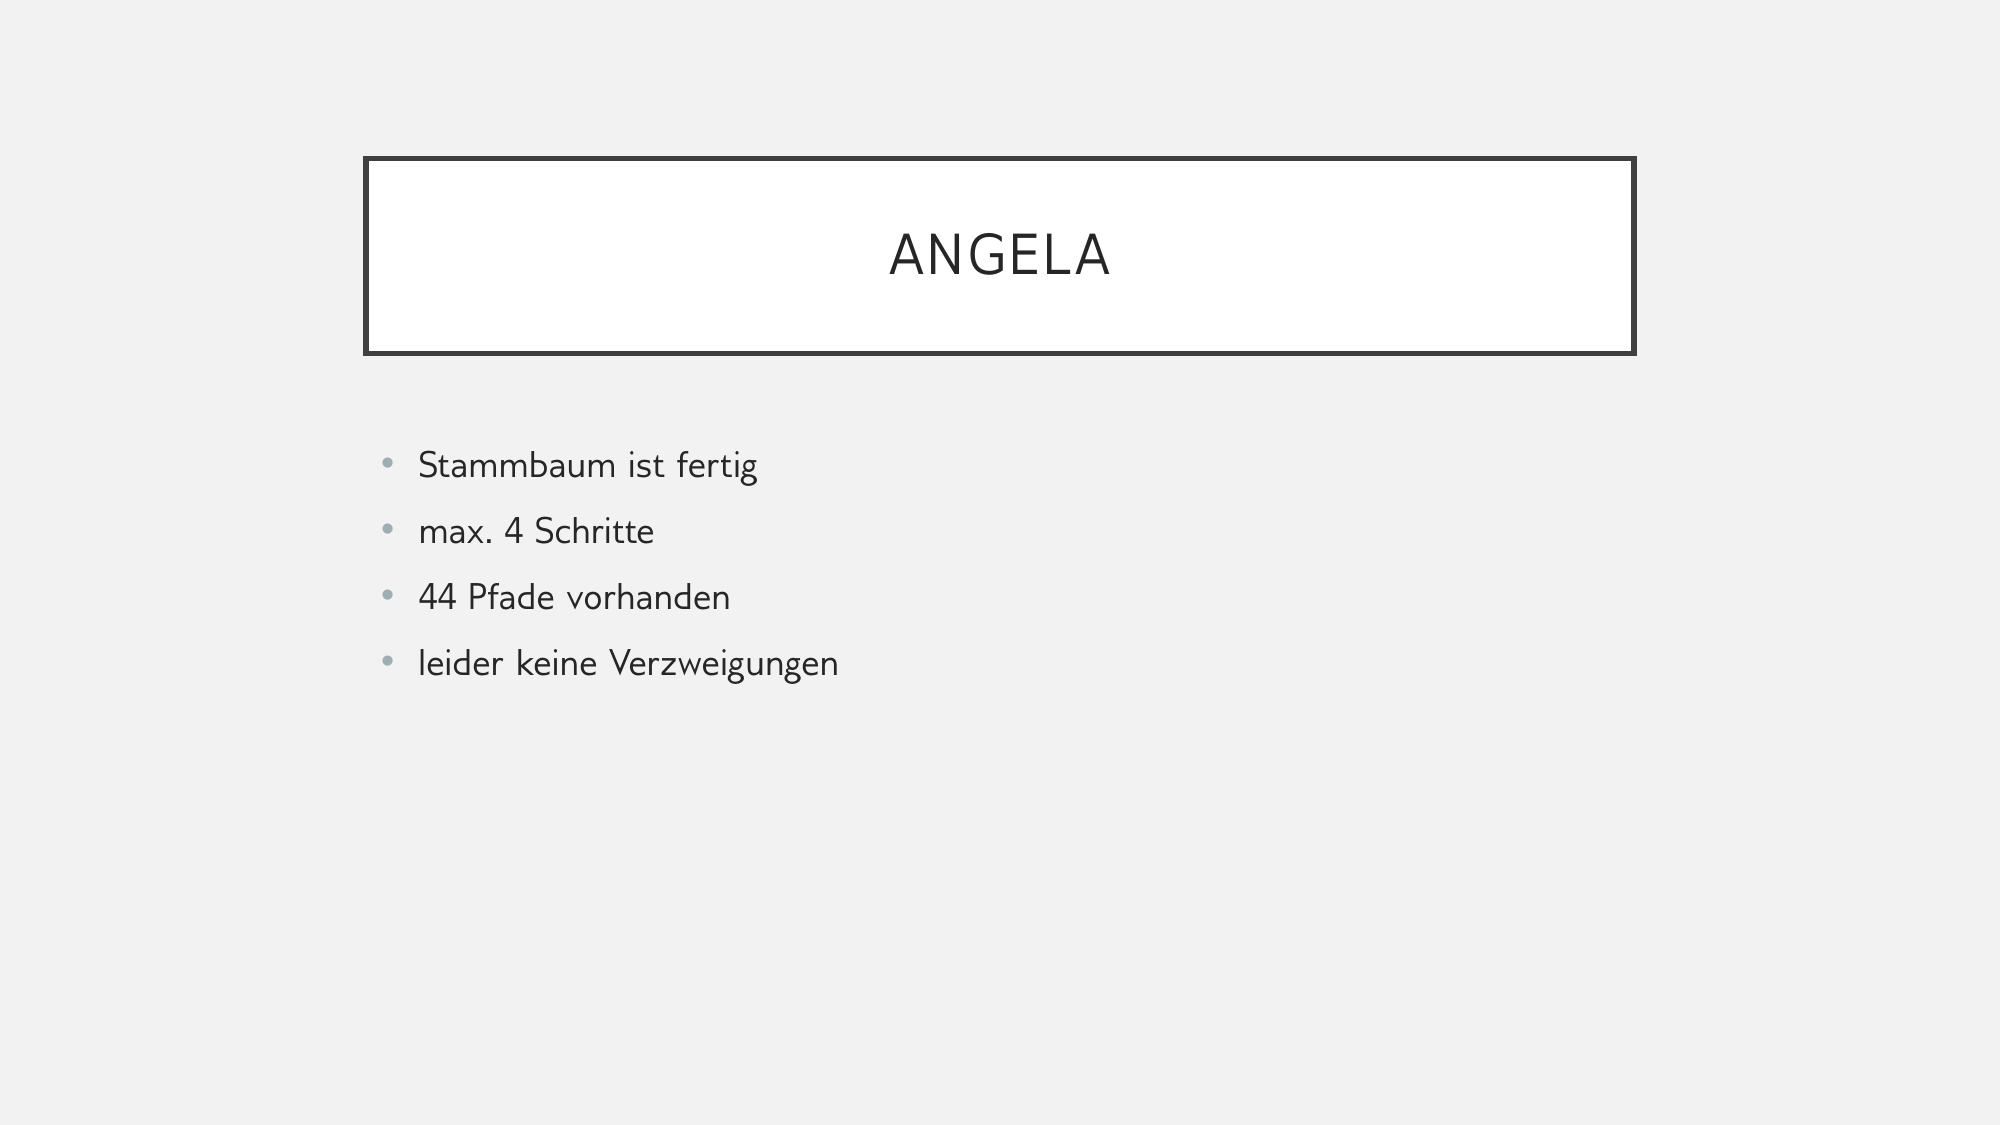

# Angela
Stammbaum ist fertig
max. 4 Schritte
44 Pfade vorhanden
leider keine Verzweigungen